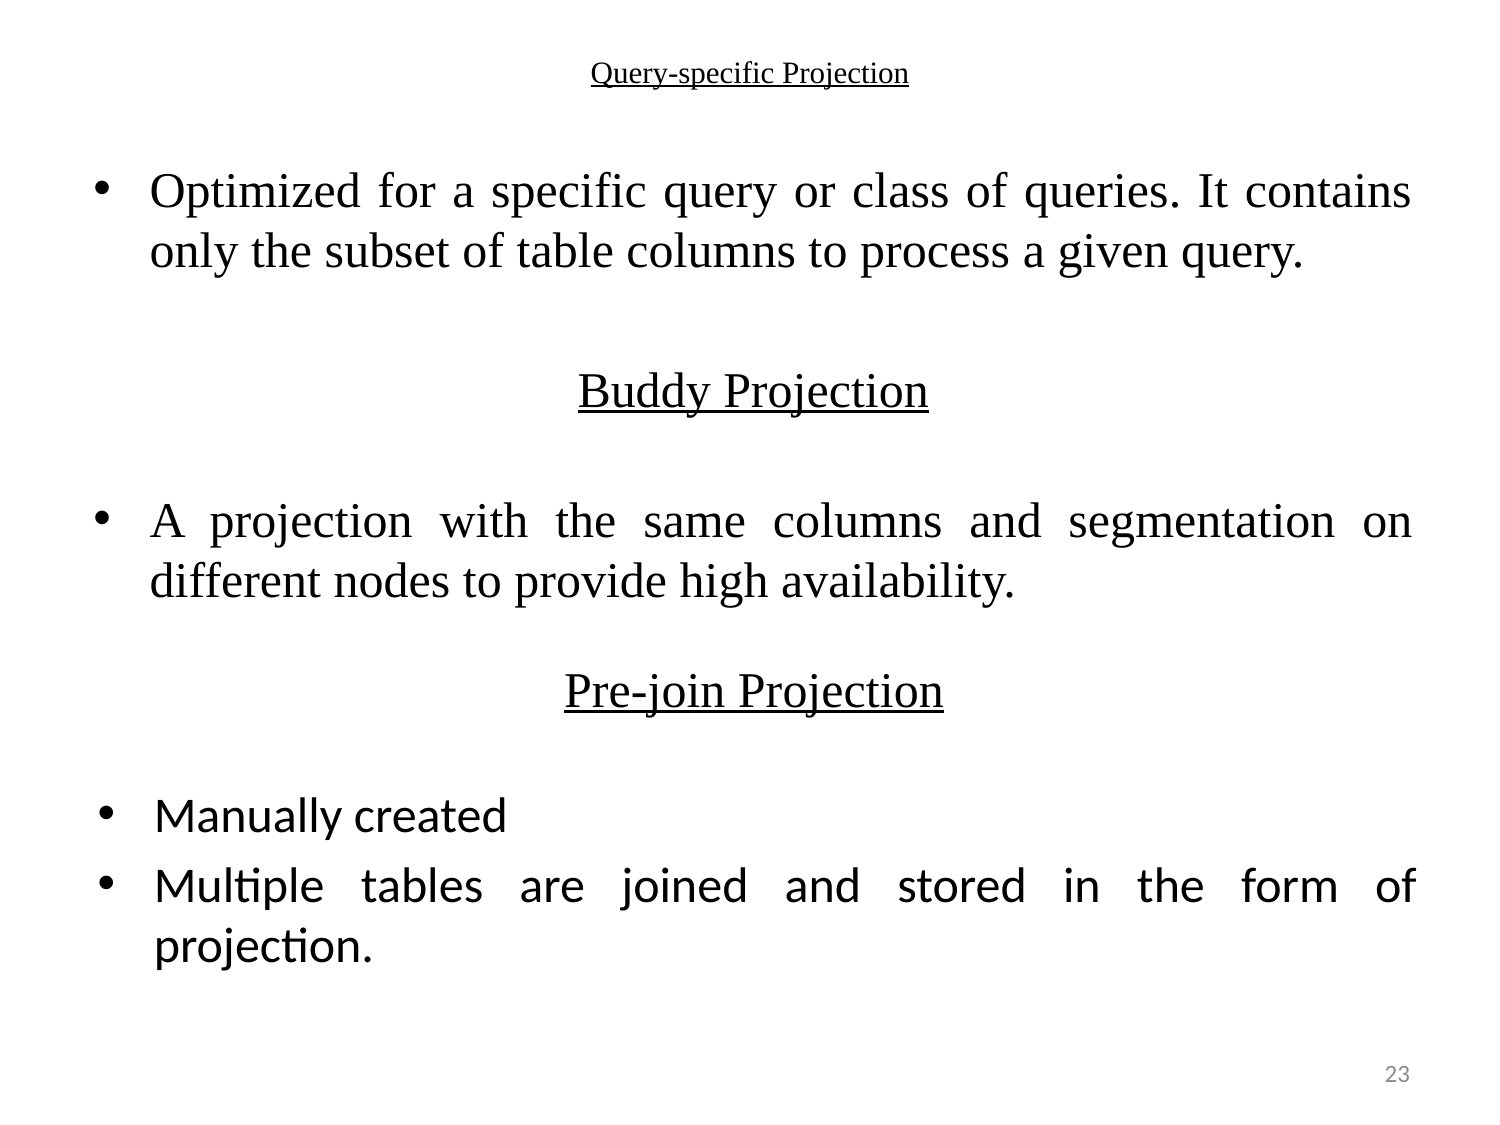

# Query-specific Projection
Optimized for a specific query or class of queries. It contains only the subset of table columns to process a given query.

Buddy Projection
A projection with the same columns and segmentation on different nodes to provide high availability.

Pre-join Projection
Manually created
Multiple tables are joined and stored in the form of projection.

23